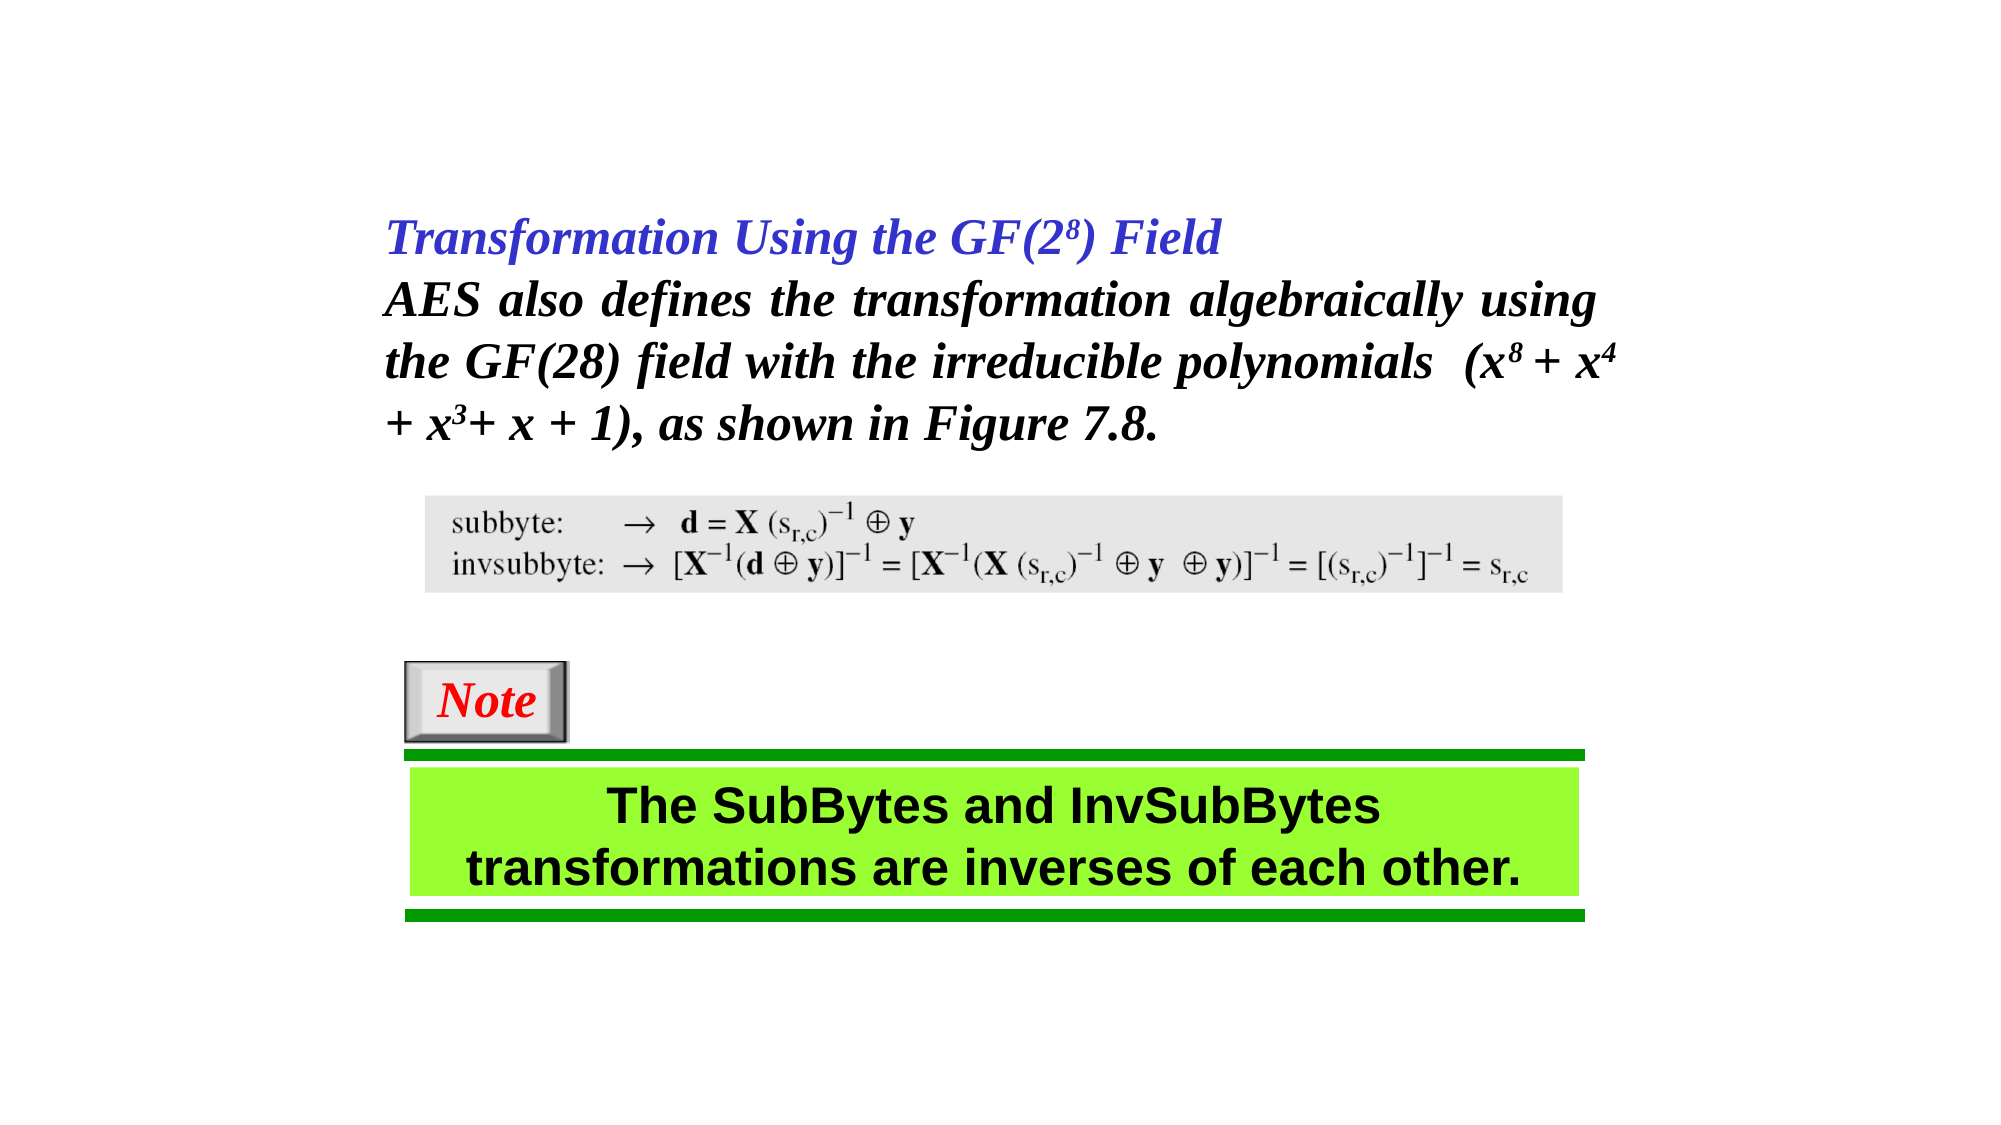

Transformation Using the GF(28) Field
AES also defines the transformation algebraically using  the GF(28) field with the irreducible polynomials  (x8 + x4 + x3+ x + 1), as shown in Figure 7.8.

Note

The SubBytes and InvSubBytes  transformations are inverses of each other.